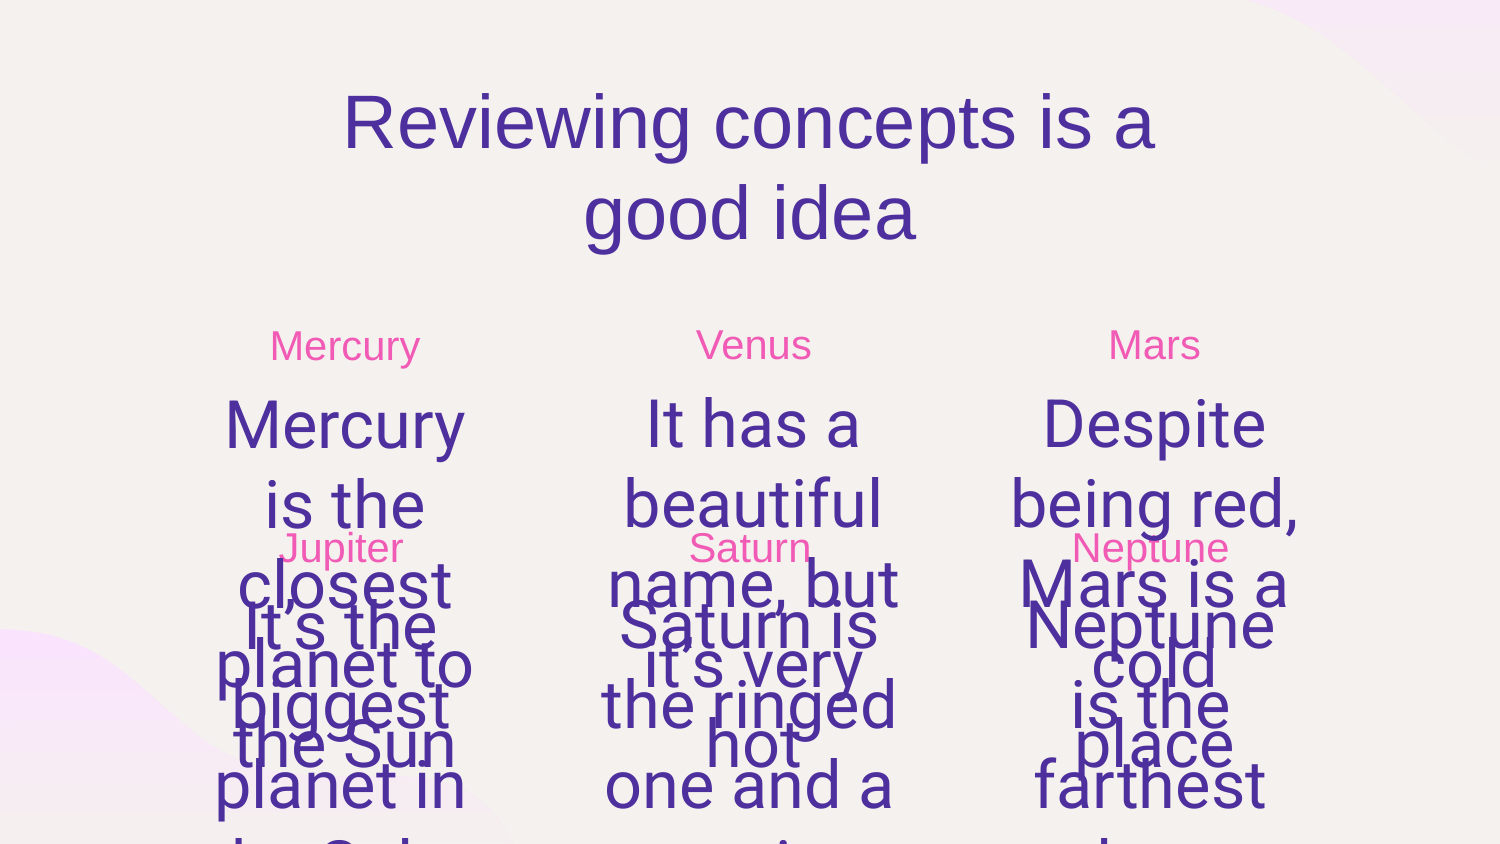

# Reviewing concepts is a good idea
Venus
Mars
Mercury
It has a beautiful name, but it’s very hot
Despite being red, Mars is a cold place
Mercury is the closest planet to the Sun
Saturn
Neptune
Jupiter
Saturn is the ringed one and a gas giant
Neptune is the farthest planet from the Sun
It’s the biggest planet in the Solar System